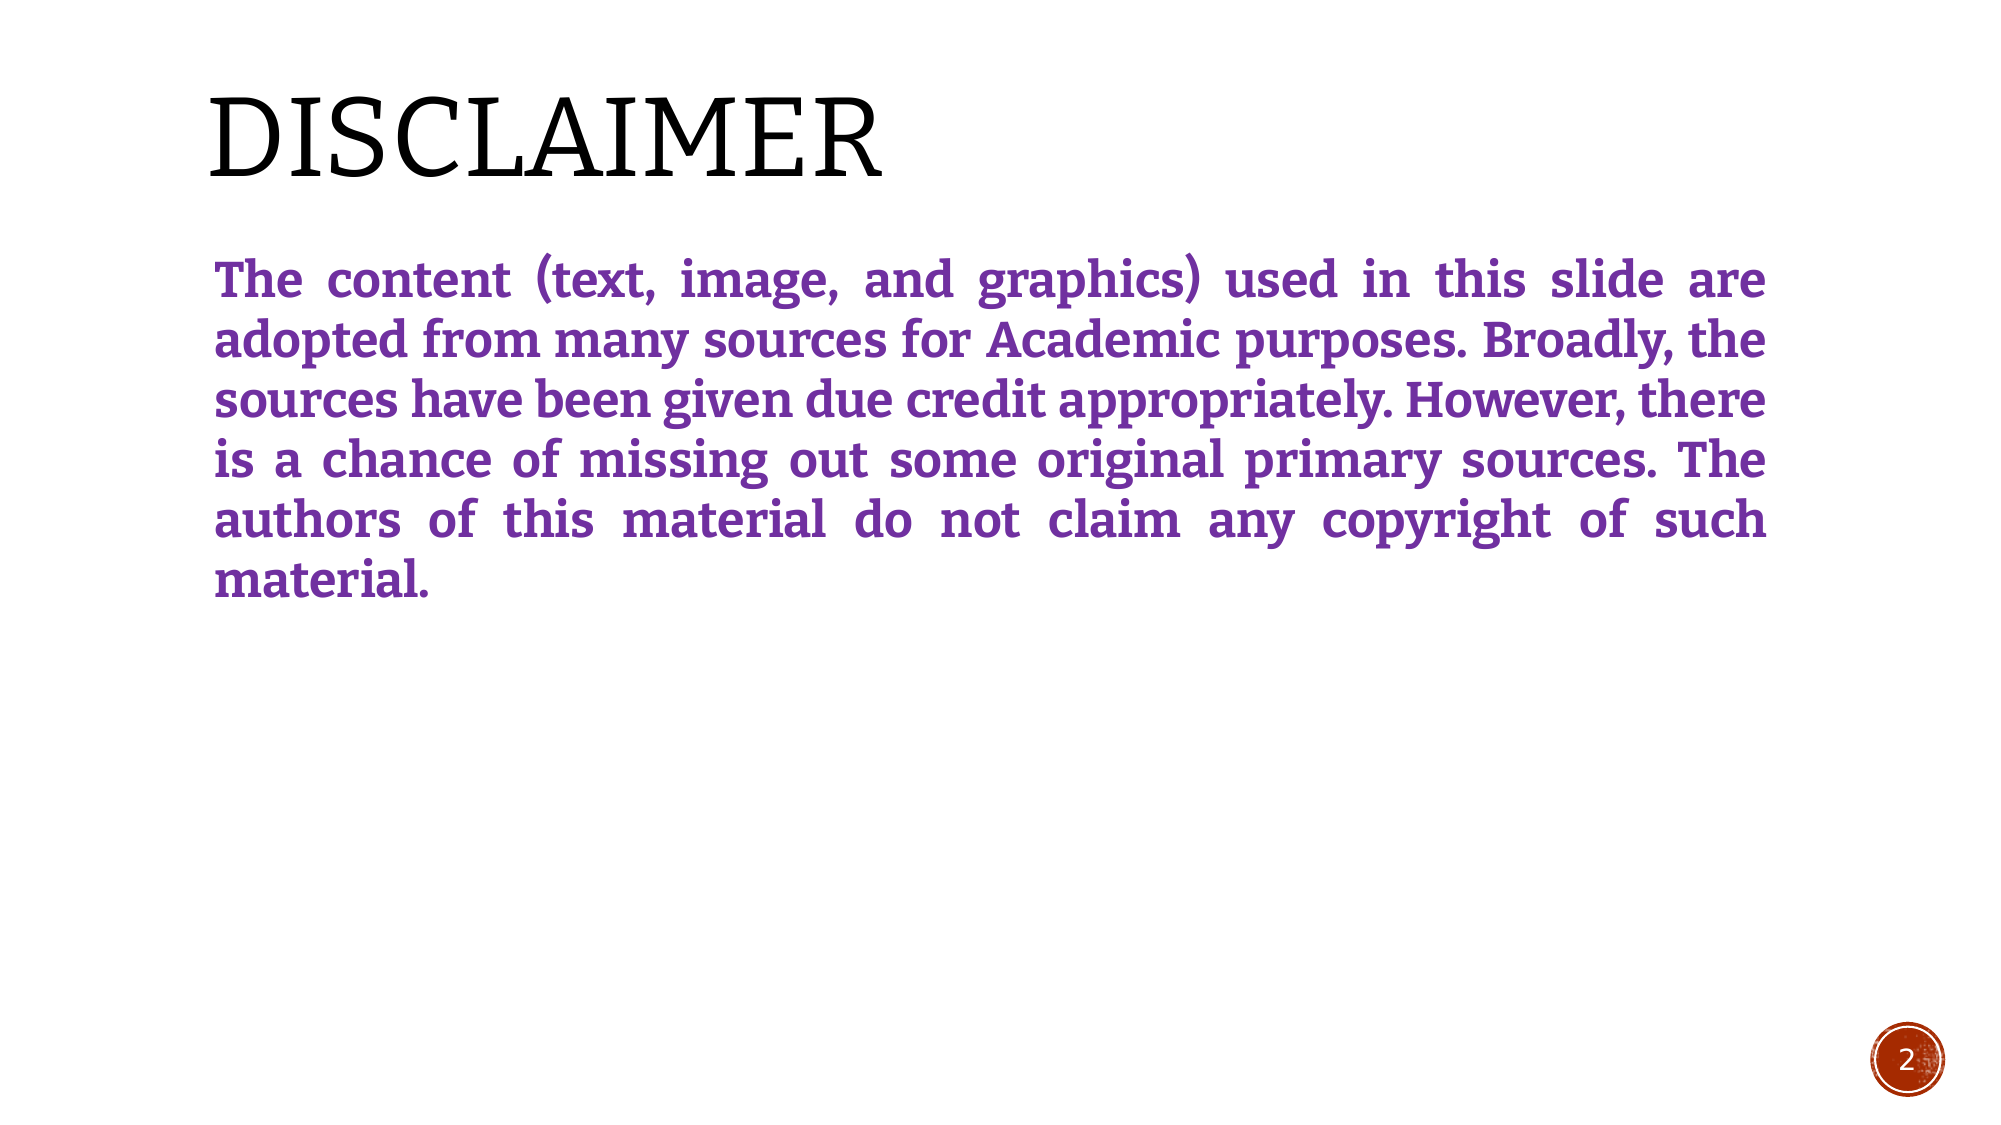

Disclaimer
The content (text, image, and graphics) used in this slide are adopted from many sources for Academic purposes. Broadly, the sources have been given due credit appropriately. However, there is a chance of missing out some original primary sources. The authors of this material do not claim any copyright of such material.
2